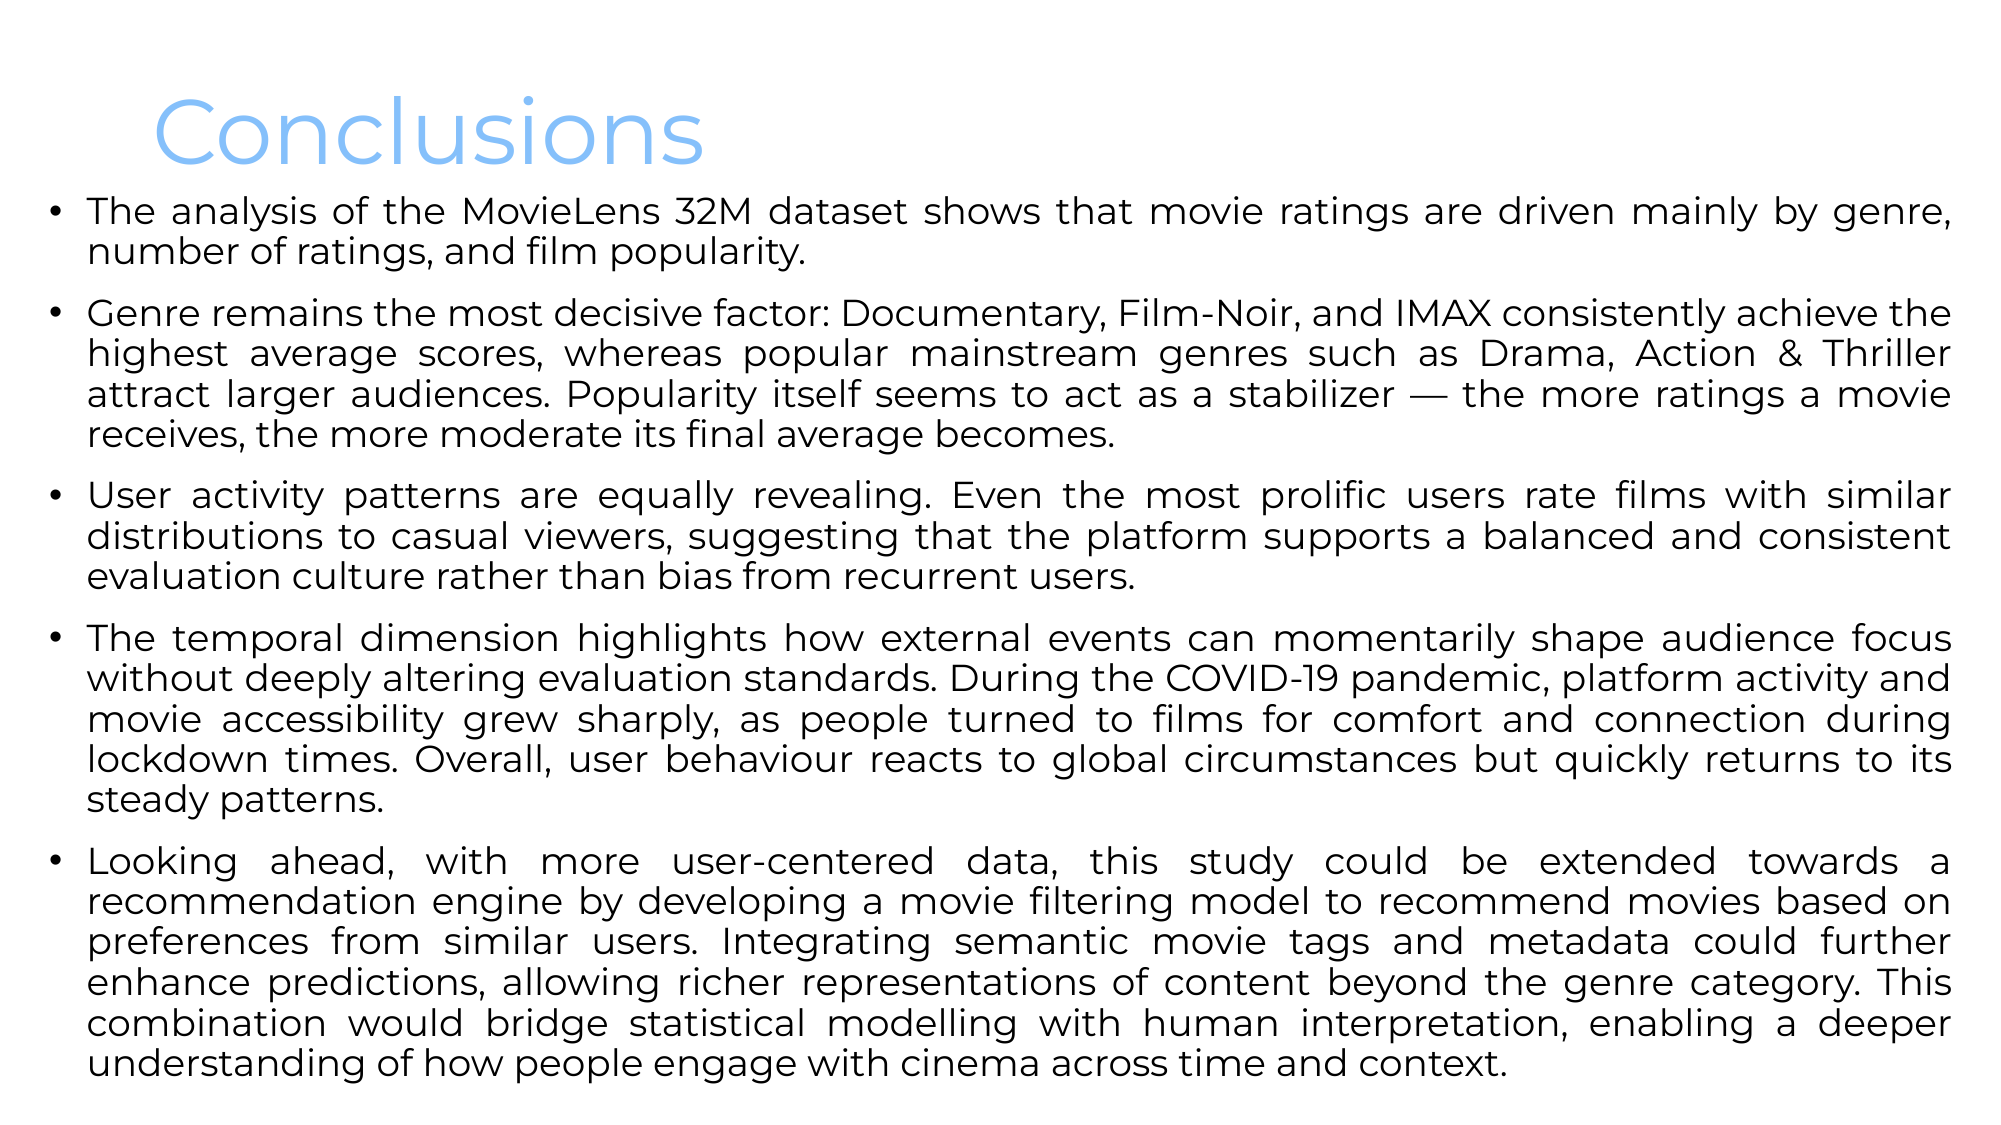

# Conclusions
The analysis of the MovieLens 32M dataset shows that movie ratings are driven mainly by genre, number of ratings, and film popularity.
Genre remains the most decisive factor: Documentary, Film-Noir, and IMAX consistently achieve the highest average scores, whereas popular mainstream genres such as Drama, Action & Thriller attract larger audiences. Popularity itself seems to act as a stabilizer — the more ratings a movie receives, the more moderate its final average becomes.
User activity patterns are equally revealing. Even the most prolific users rate films with similar distributions to casual viewers, suggesting that the platform supports a balanced and consistent evaluation culture rather than bias from recurrent users.
The temporal dimension highlights how external events can momentarily shape audience focus without deeply altering evaluation standards. During the COVID-19 pandemic, platform activity and movie accessibility grew sharply, as people turned to films for comfort and connection during lockdown times. Overall, user behaviour reacts to global circumstances but quickly returns to its steady patterns.
Looking ahead, with more user-centered data, this study could be extended towards a recommendation engine by developing a movie filtering model to recommend movies based on preferences from similar users. Integrating semantic movie tags and metadata could further enhance predictions, allowing richer representations of content beyond the genre category. This combination would bridge statistical modelling with human interpretation, enabling a deeper understanding of how people engage with cinema across time and context.